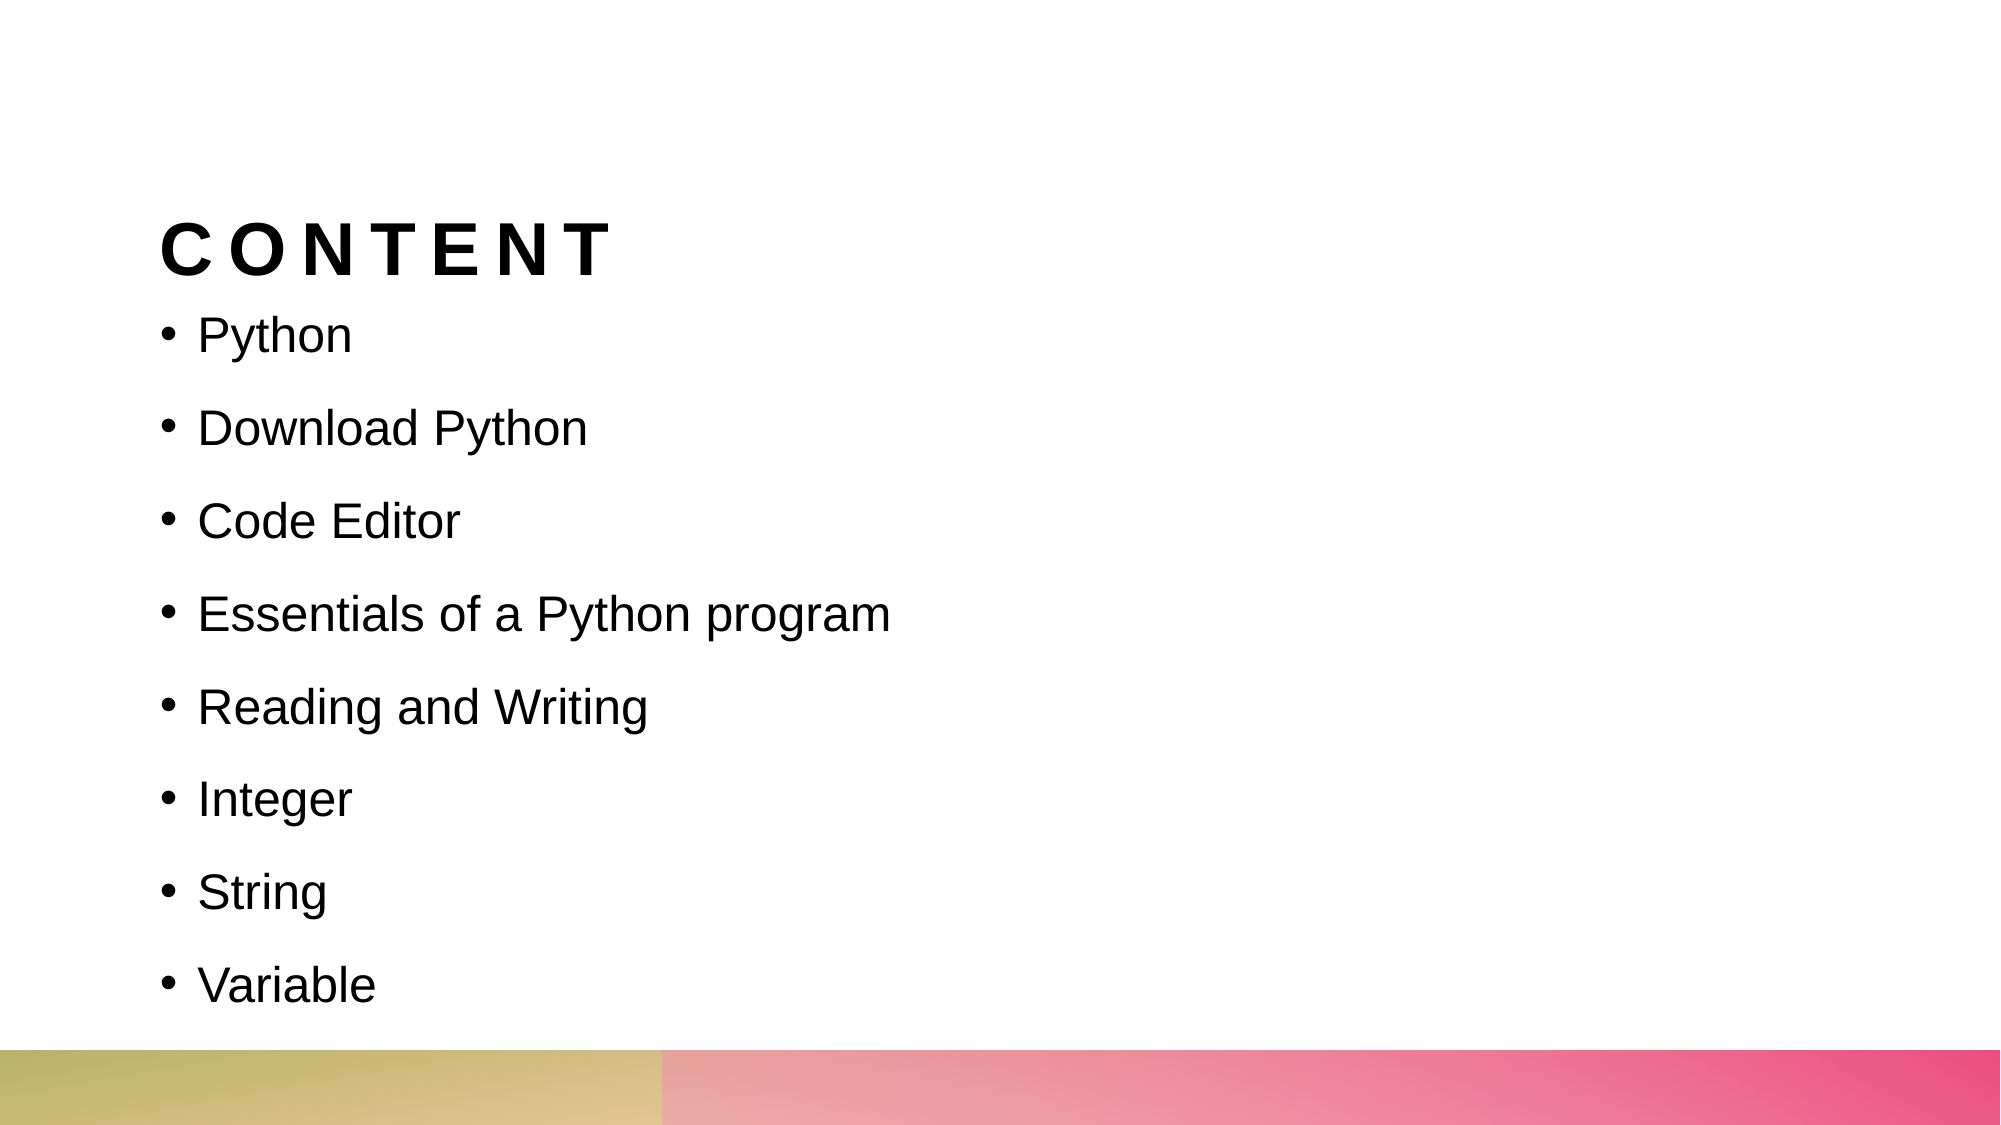

# CONTENT
Python
Download Python
Code Editor
Essentials of a Python program
Reading and Writing
Integer
String
Variable